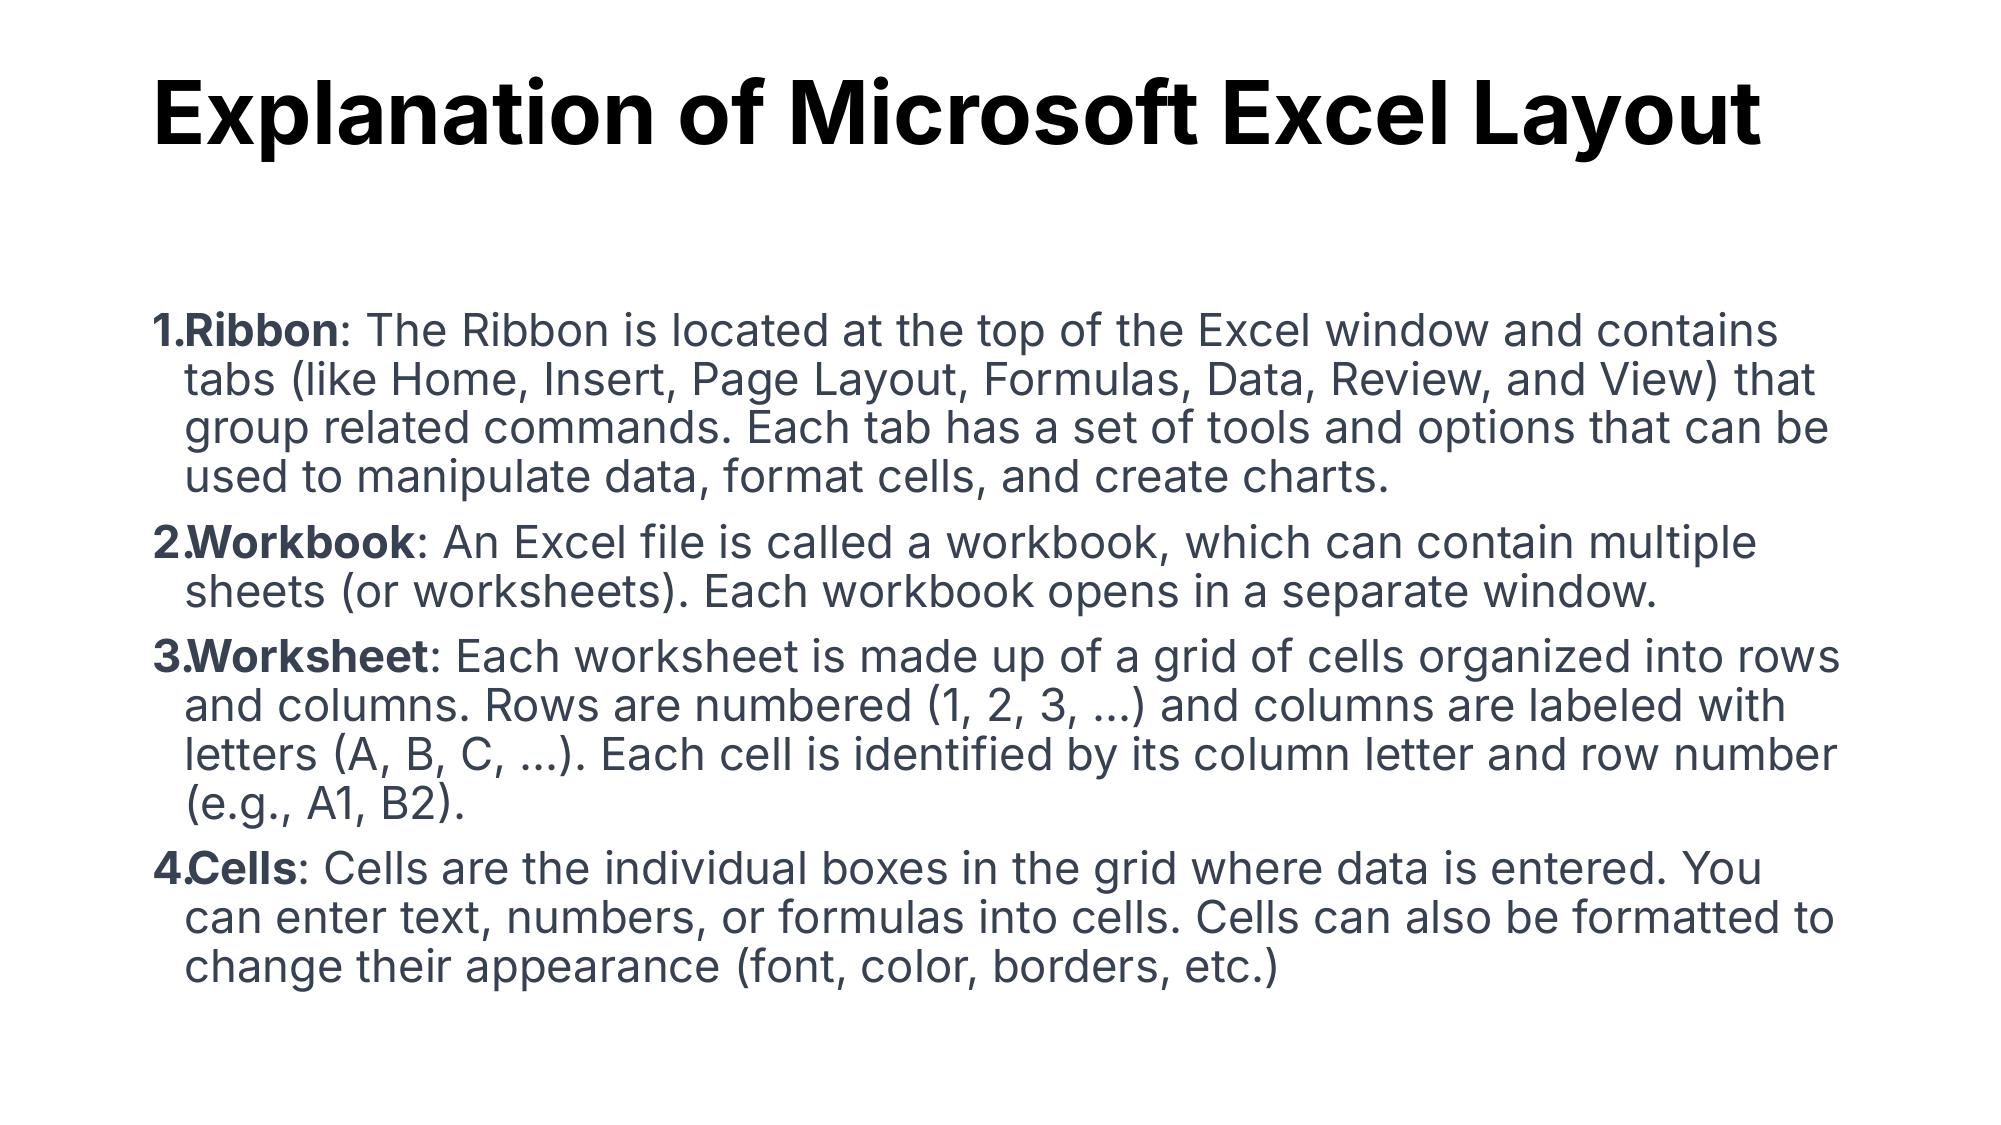

# Explanation of Microsoft Excel Layout
Ribbon: The Ribbon is located at the top of the Excel window and contains tabs (like Home, Insert, Page Layout, Formulas, Data, Review, and View) that group related commands. Each tab has a set of tools and options that can be used to manipulate data, format cells, and create charts.
Workbook: An Excel file is called a workbook, which can contain multiple sheets (or worksheets). Each workbook opens in a separate window.
Worksheet: Each worksheet is made up of a grid of cells organized into rows and columns. Rows are numbered (1, 2, 3, ...) and columns are labeled with letters (A, B, C, ...). Each cell is identified by its column letter and row number (e.g., A1, B2).
Cells: Cells are the individual boxes in the grid where data is entered. You can enter text, numbers, or formulas into cells. Cells can also be formatted to change their appearance (font, color, borders, etc.)